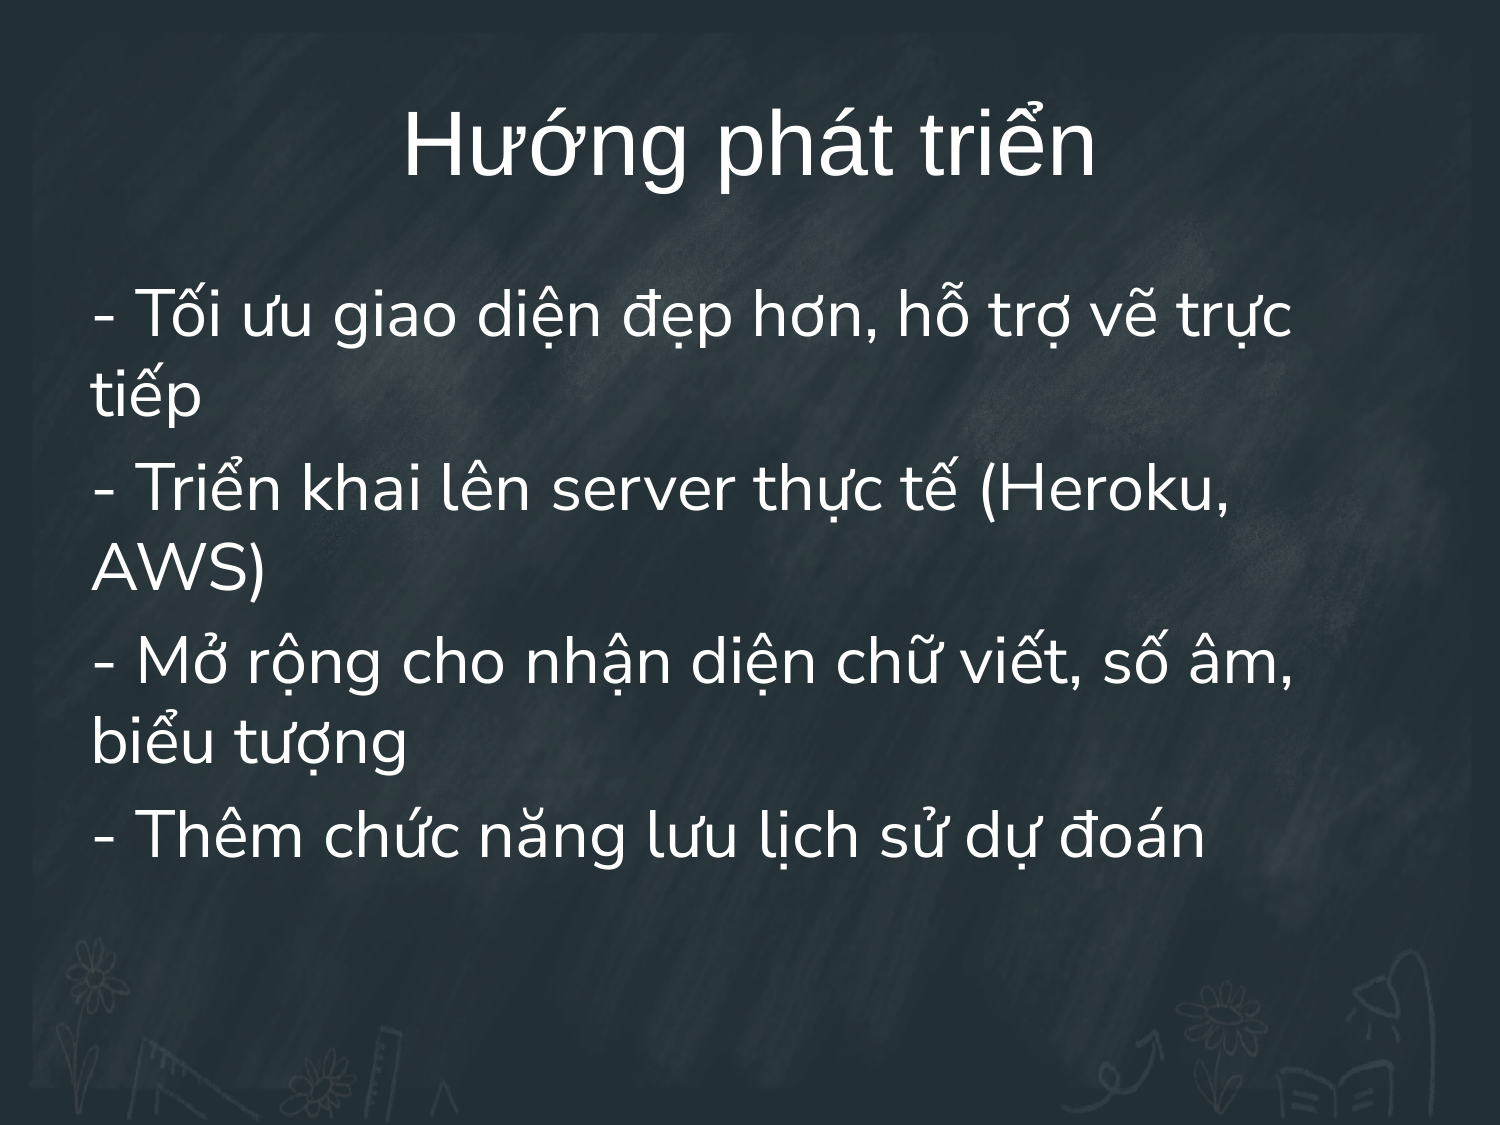

Hướng phát triển
- Tối ưu giao diện đẹp hơn, hỗ trợ vẽ trực tiếp
- Triển khai lên server thực tế (Heroku, AWS)
- Mở rộng cho nhận diện chữ viết, số âm, biểu tượng
- Thêm chức năng lưu lịch sử dự đoán